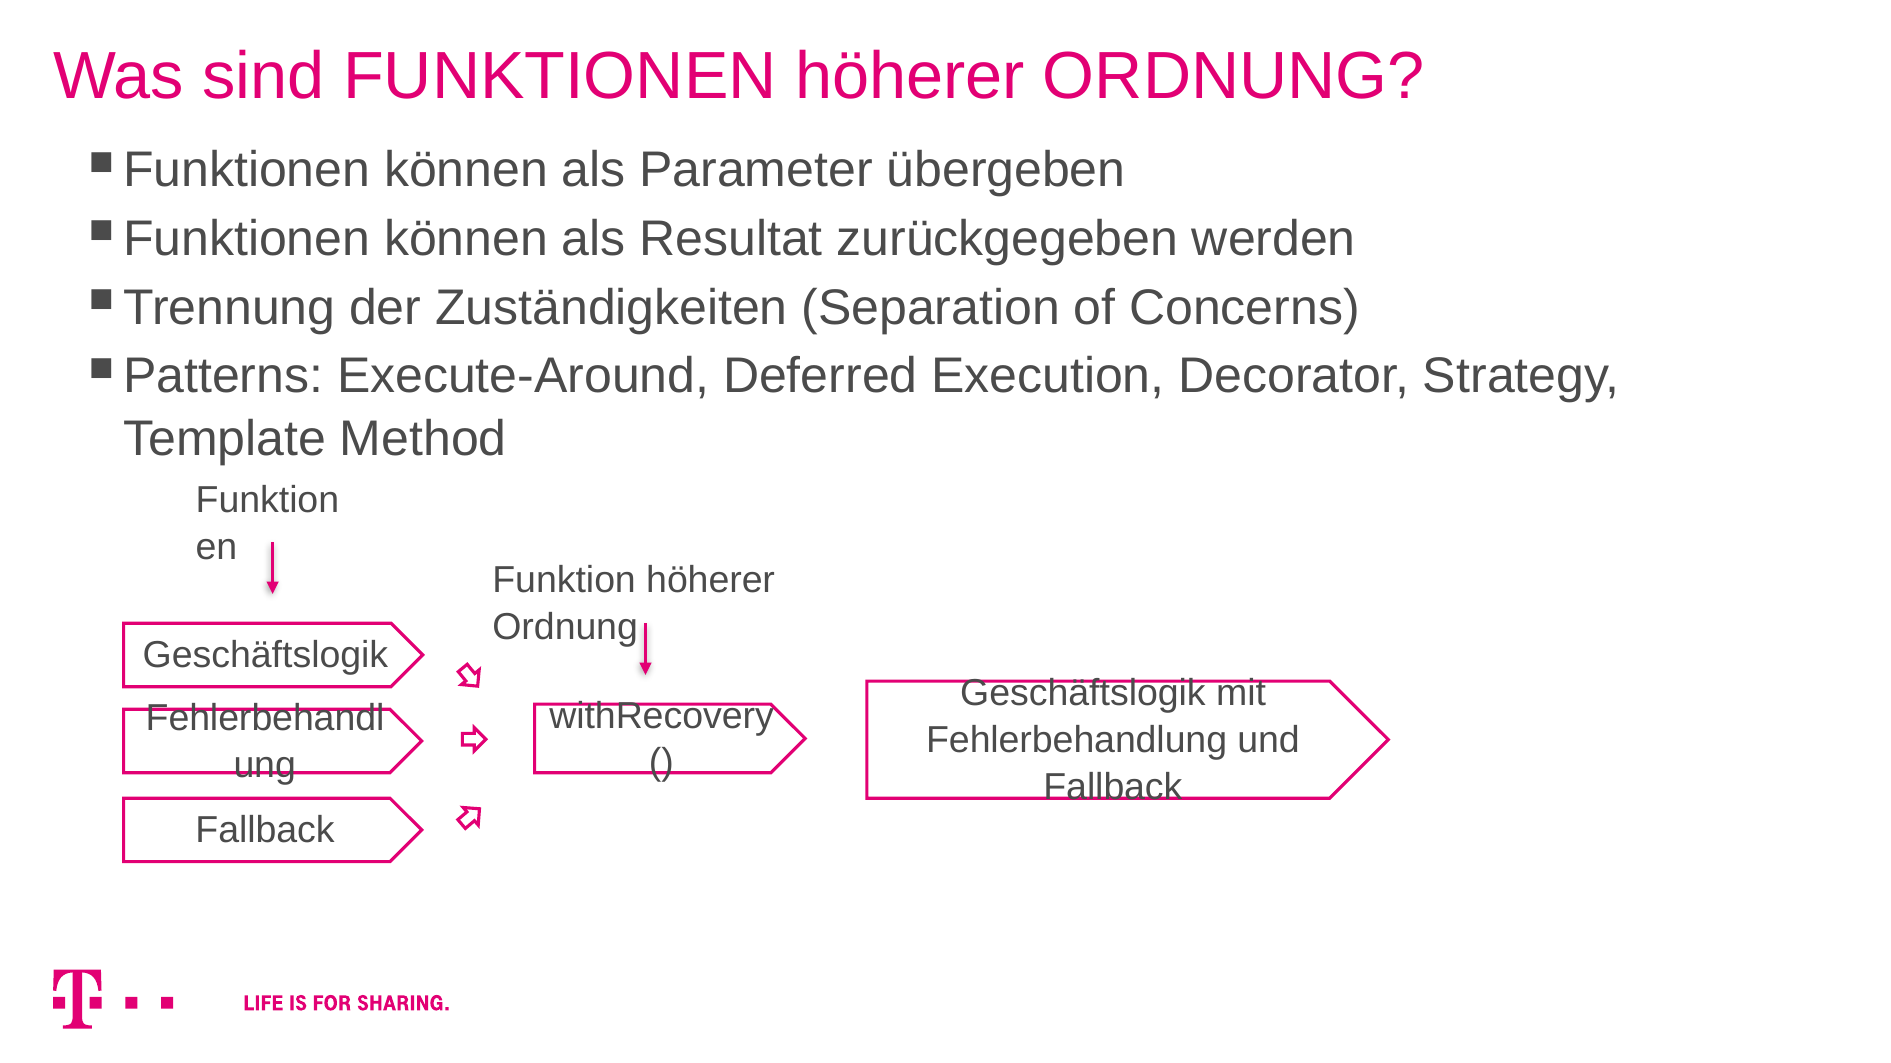

# Was sind FUNKTIONEN höherer ORDNUNG?
Funktionen können als Parameter übergeben
Funktionen können als Resultat zurückgegeben werden
Trennung der Zuständigkeiten (Separation of Concerns)
Patterns: Execute-Around, Deferred Execution, Decorator, Strategy, Template Method

Funktionen
Funktion höherer Ordnung
Geschäftslogik

Geschäftslogik mit Fehlerbehandlung und Fallback
withRecovery()
Fehlerbehandlung

Fallback